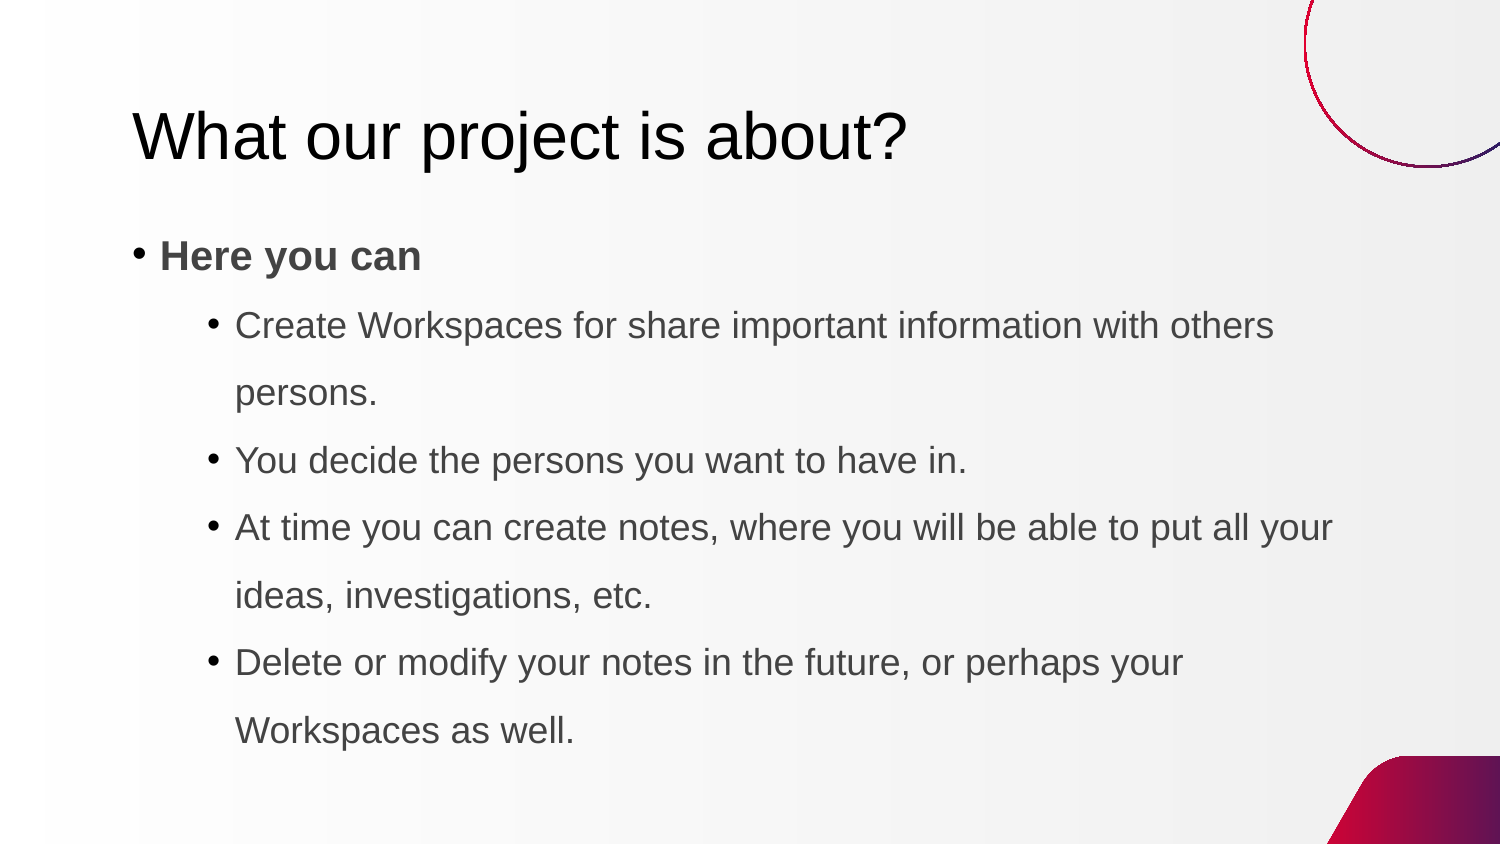

# What our project is about?
Here you can
Create Workspaces for share important information with others persons.
You decide the persons you want to have in.
At time you can create notes, where you will be able to put all your ideas, investigations, etc.
Delete or modify your notes in the future, or perhaps your Workspaces as well.